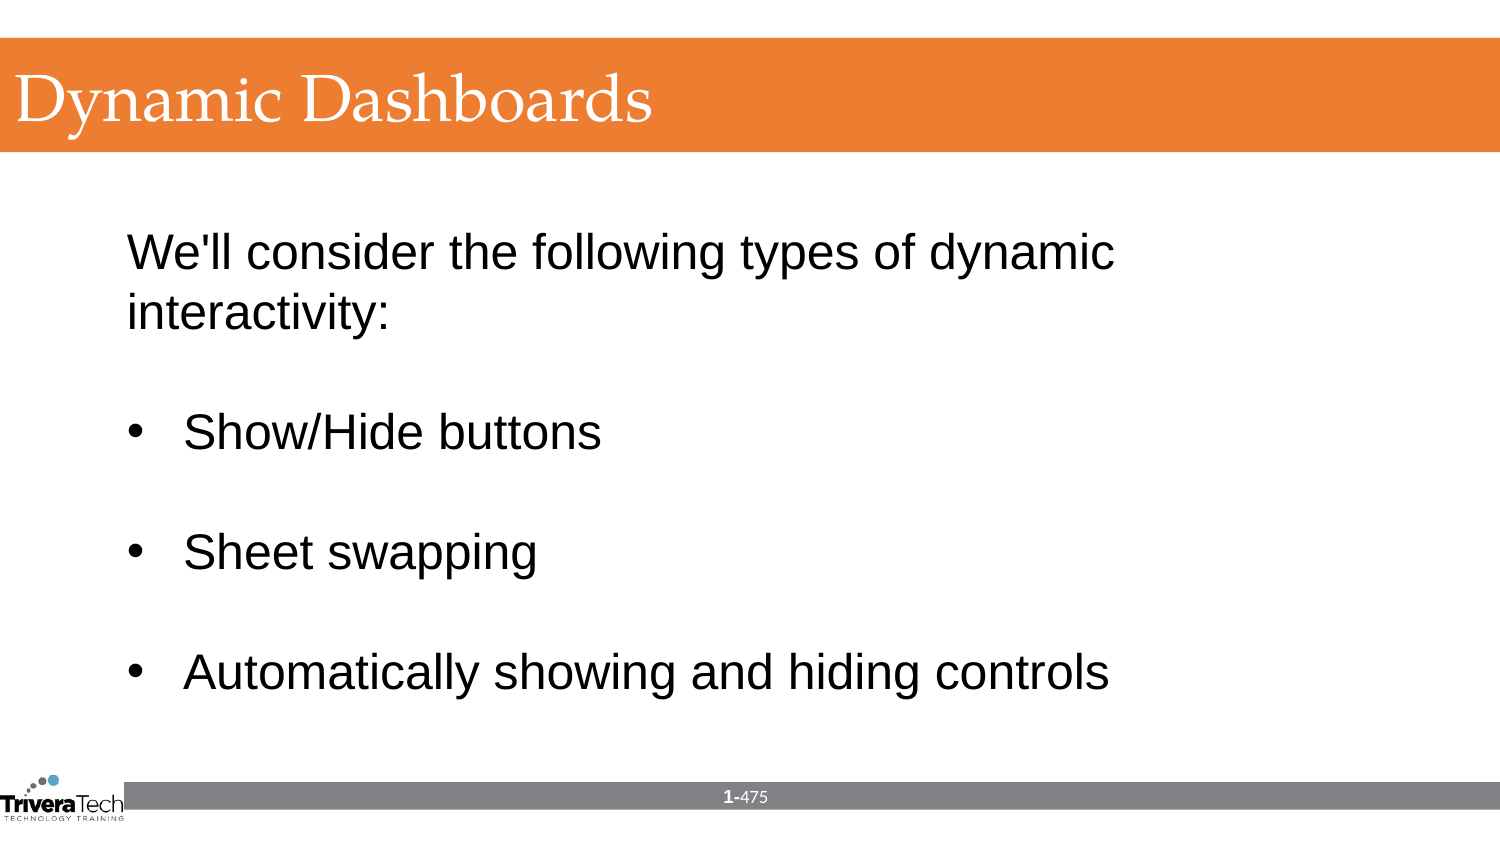

Dynamic Dashboards
We'll consider the following types of dynamic interactivity:

Show/Hide buttons

Sheet swapping

Automatically showing and hiding controls
1-475